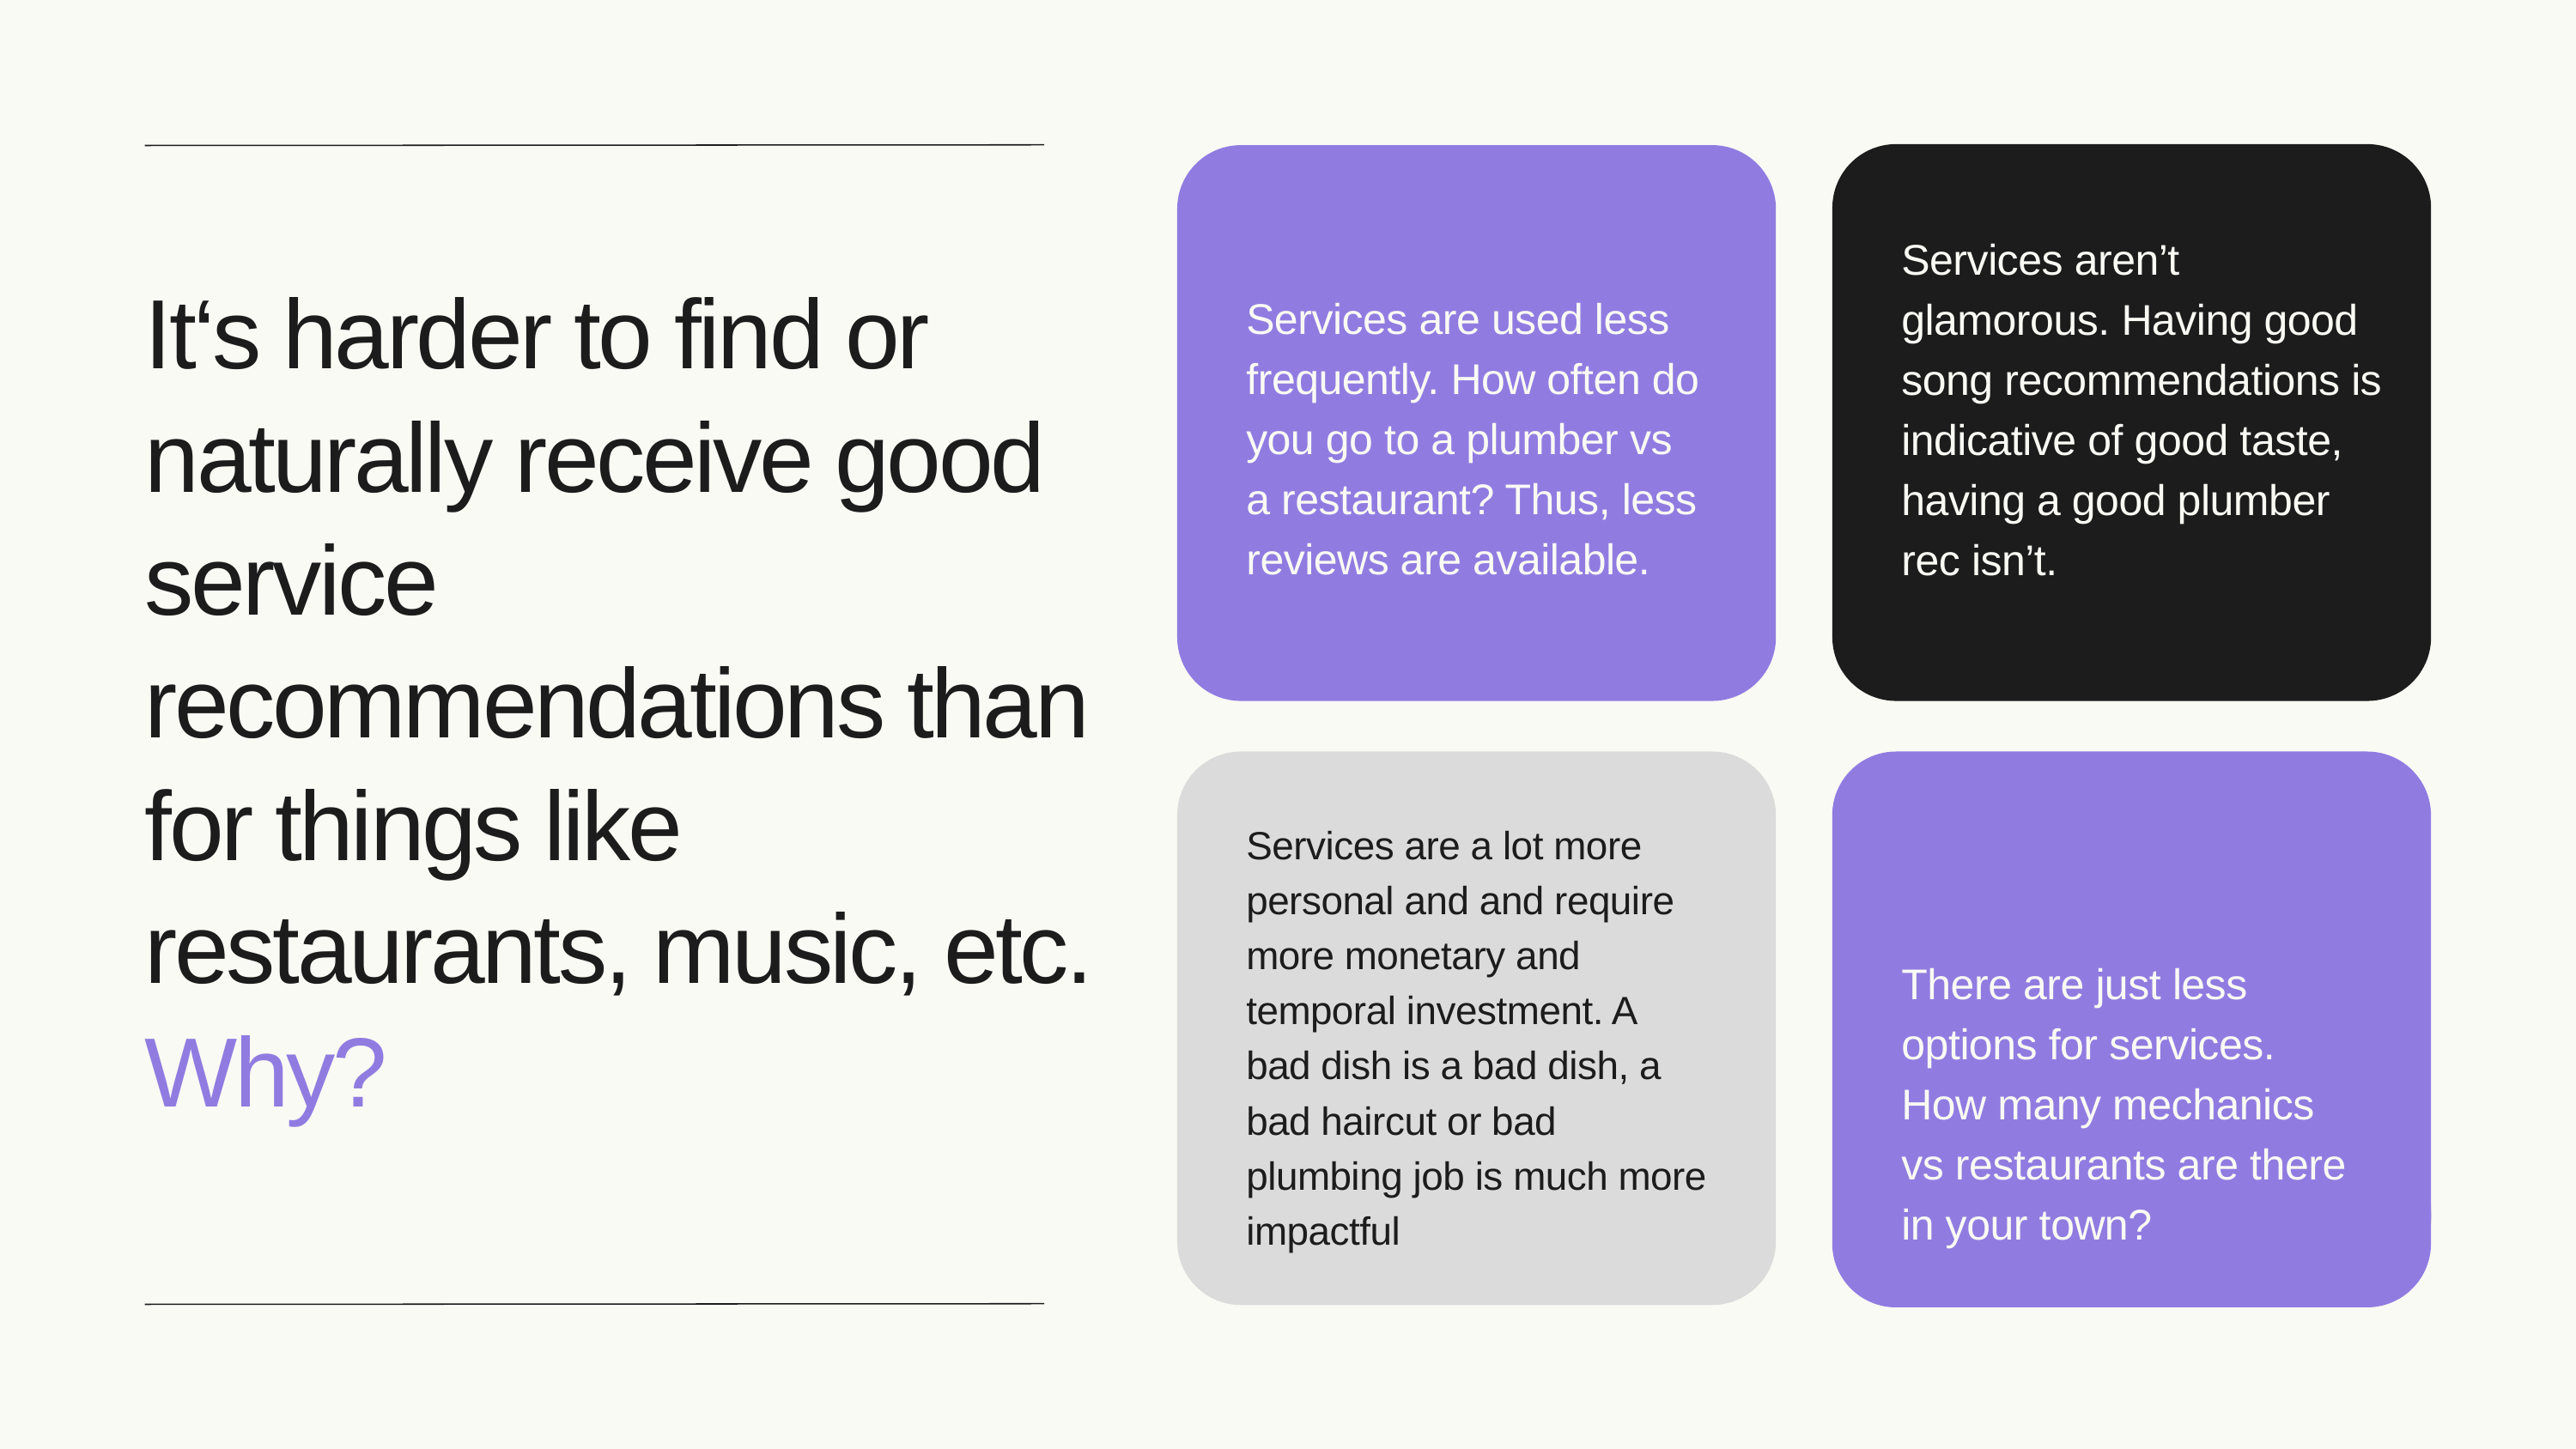

Services aren’t glamorous. Having good song recommendations is indicative of good taste, having a good plumber rec isn’t.
It‘s harder to find or naturally receive good service recommendations than for things like restaurants, music, etc. Why?

Services are used less frequently. How often do you go to a plumber vs a restaurant? Thus, less reviews are available.

Services are a lot more personal and and require more monetary and temporal investment. A bad dish is a bad dish, a bad haircut or bad plumbing job is much more impactful
There are just less options for services. How many mechanics vs restaurants are there in your town?